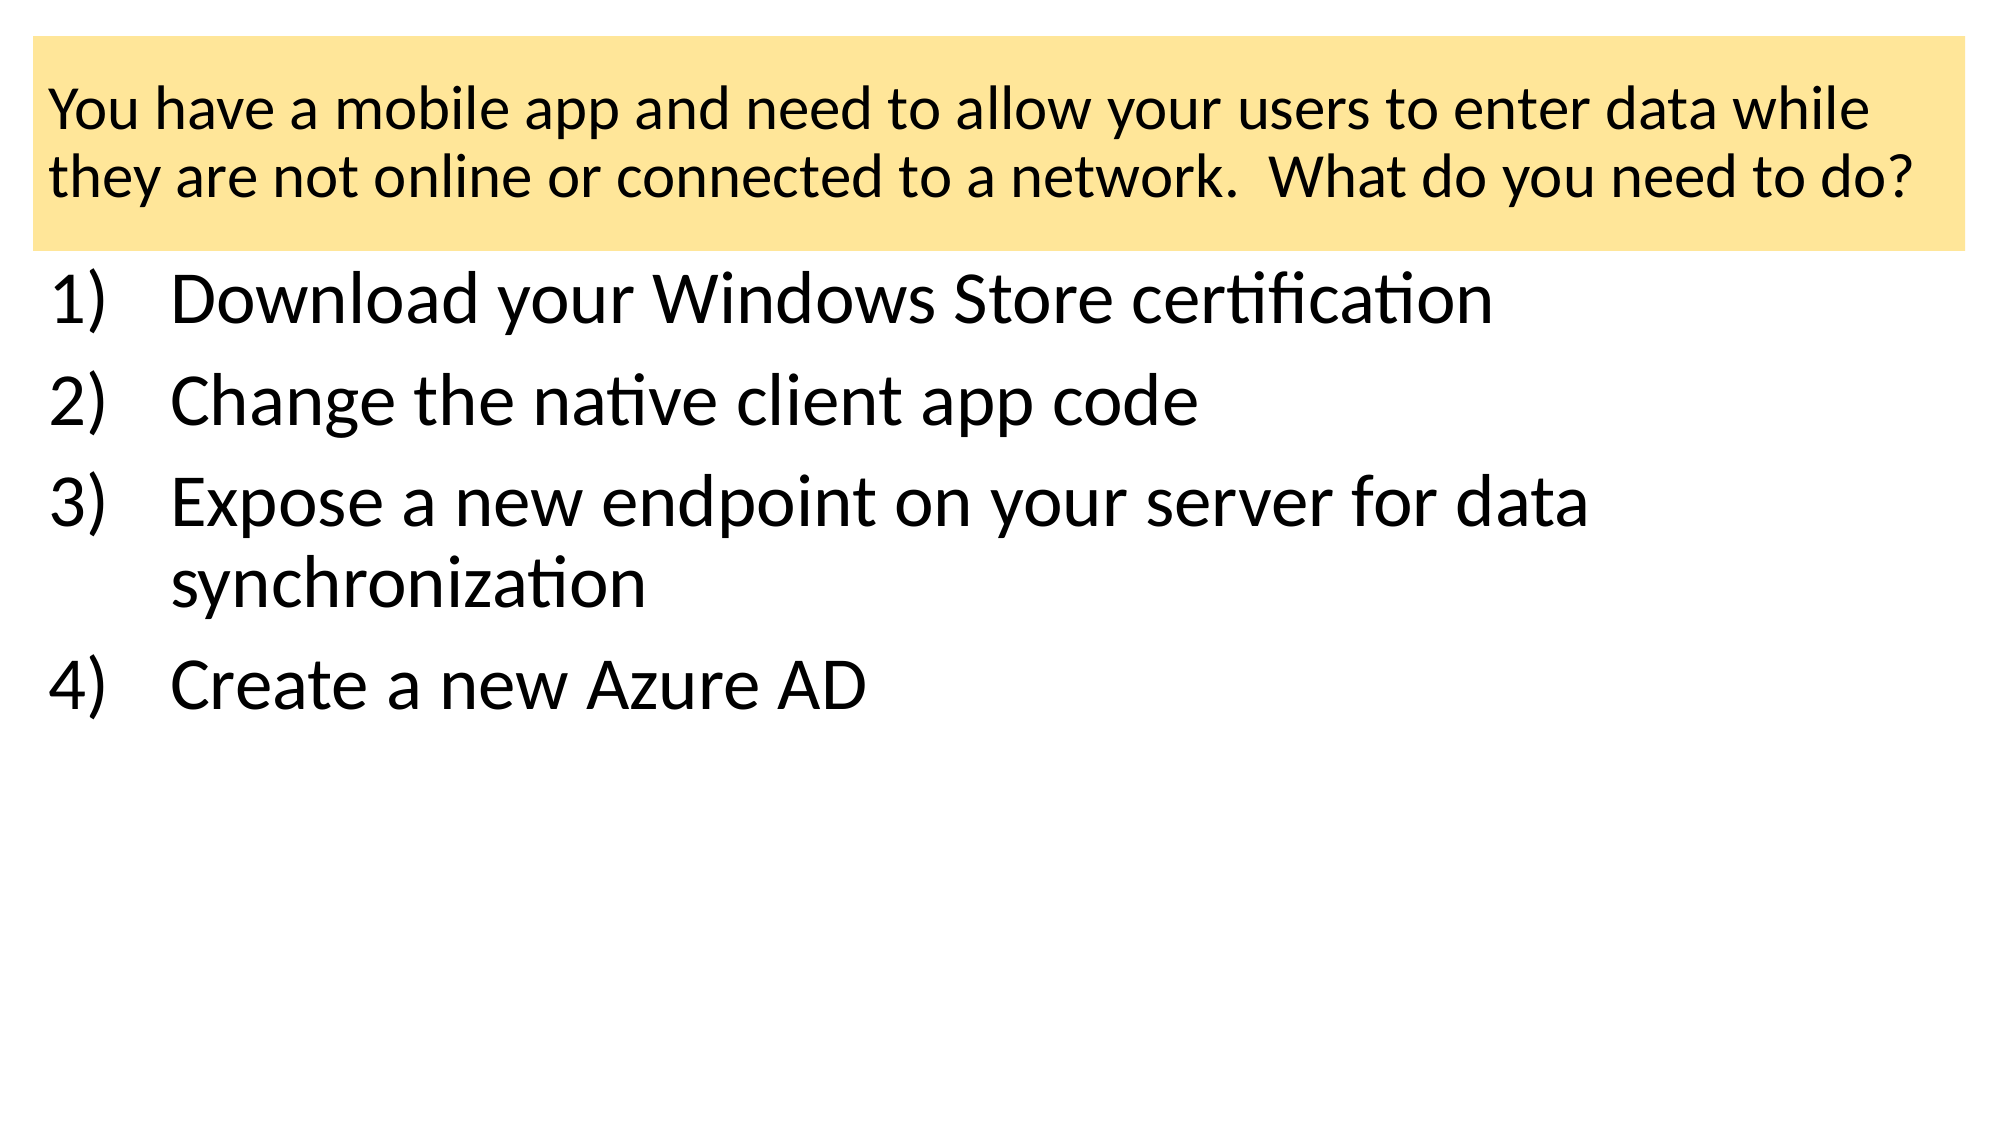

# You have a mobile app and need to allow your users to enter data while they are not online or connected to a network.  What do you need to do?
Download your Windows Store certification
Change the native client app code
Expose a new endpoint on your server for data synchronization
Create a new Azure AD